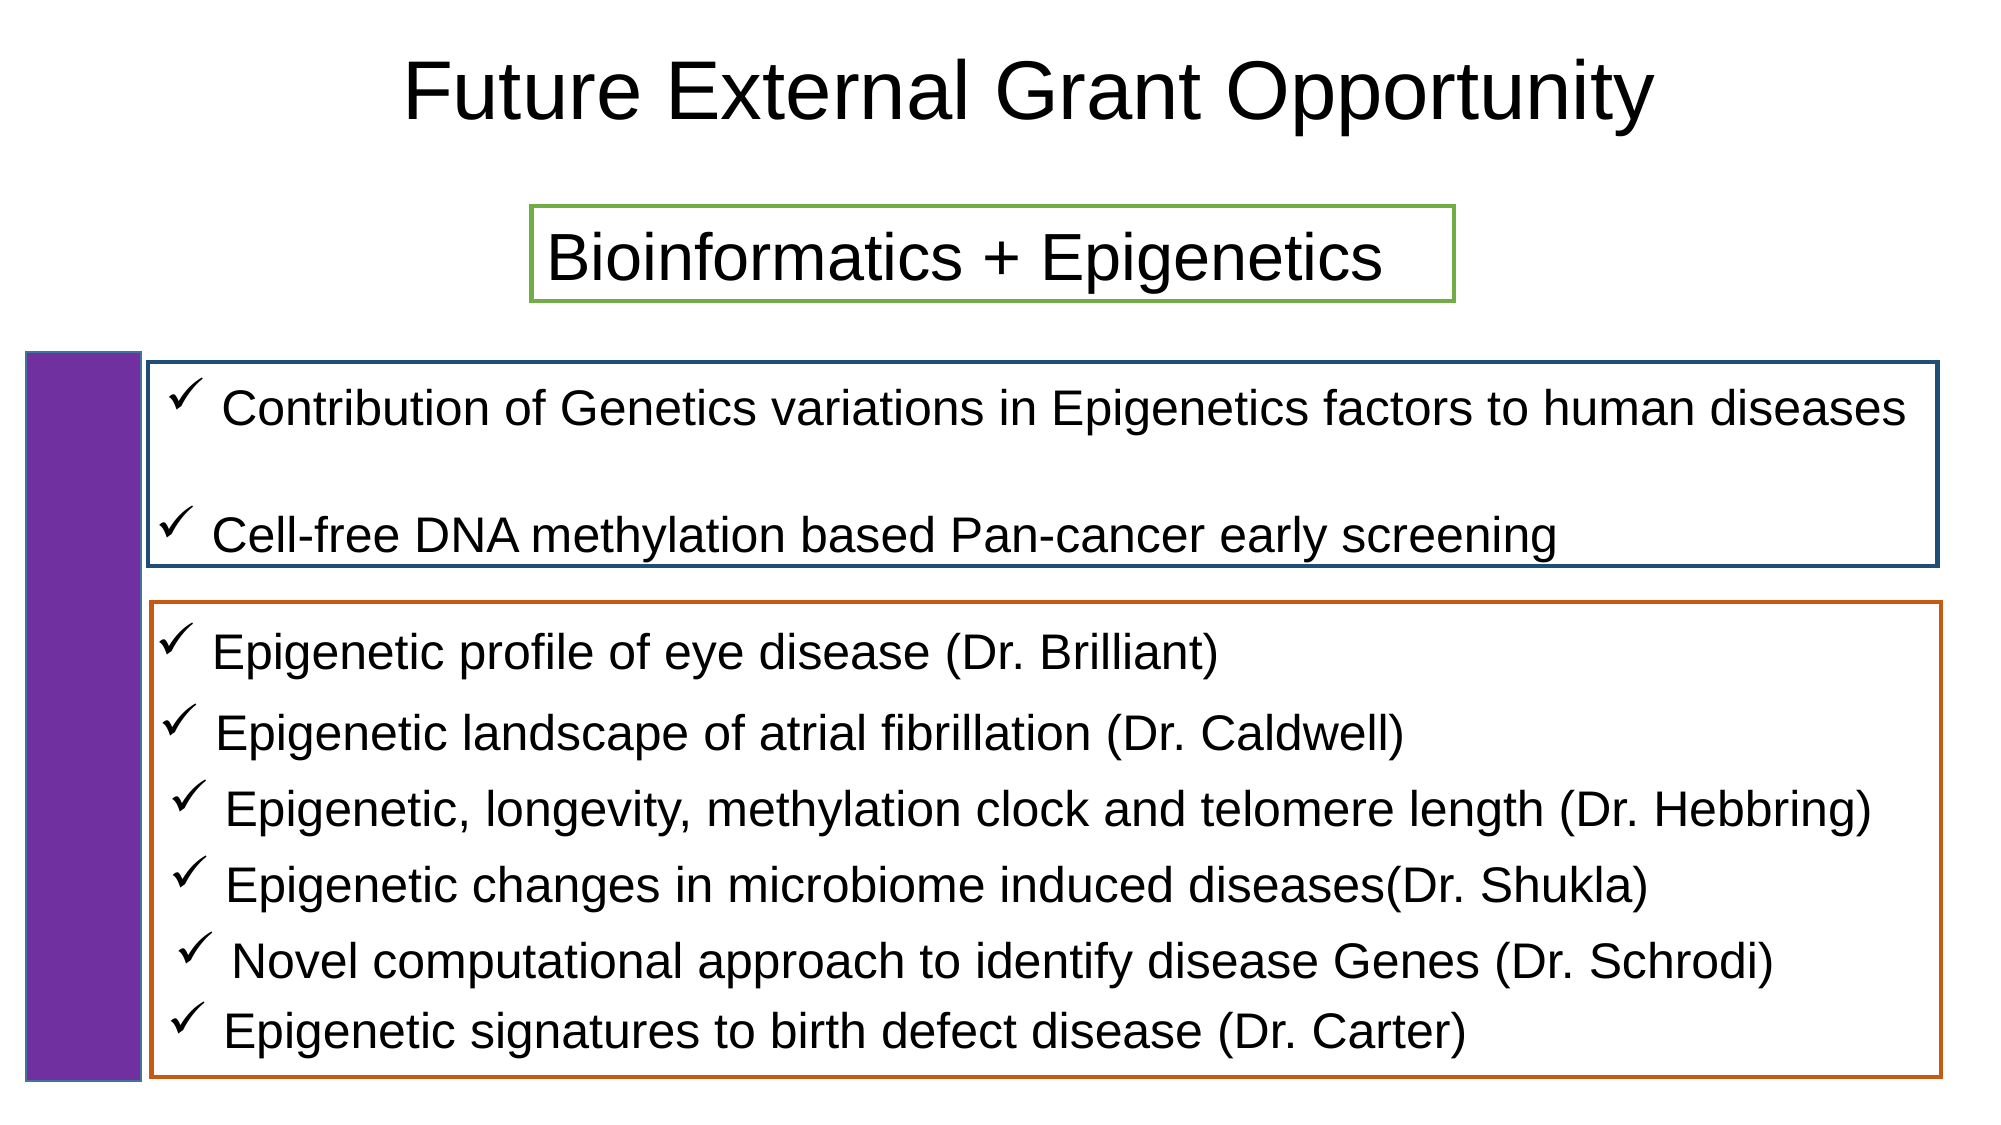

Future External Grant Opportunity
Bioinformatics + Epigenetics

Contribution of Genetics variations in Epigenetics factors to human diseases
Cell-free DNA methylation based Pan-cancer early screening

Epigenetic profile of eye disease (Dr. Brilliant)
Epigenetic landscape of atrial fibrillation (Dr. Caldwell)
Epigenetic, longevity, methylation clock and telomere length (Dr. Hebbring)
Epigenetic changes in microbiome induced diseases(Dr. Shukla)
Novel computational approach to identify disease Genes (Dr. Schrodi)
Epigenetic signatures to birth defect disease (Dr. Carter)